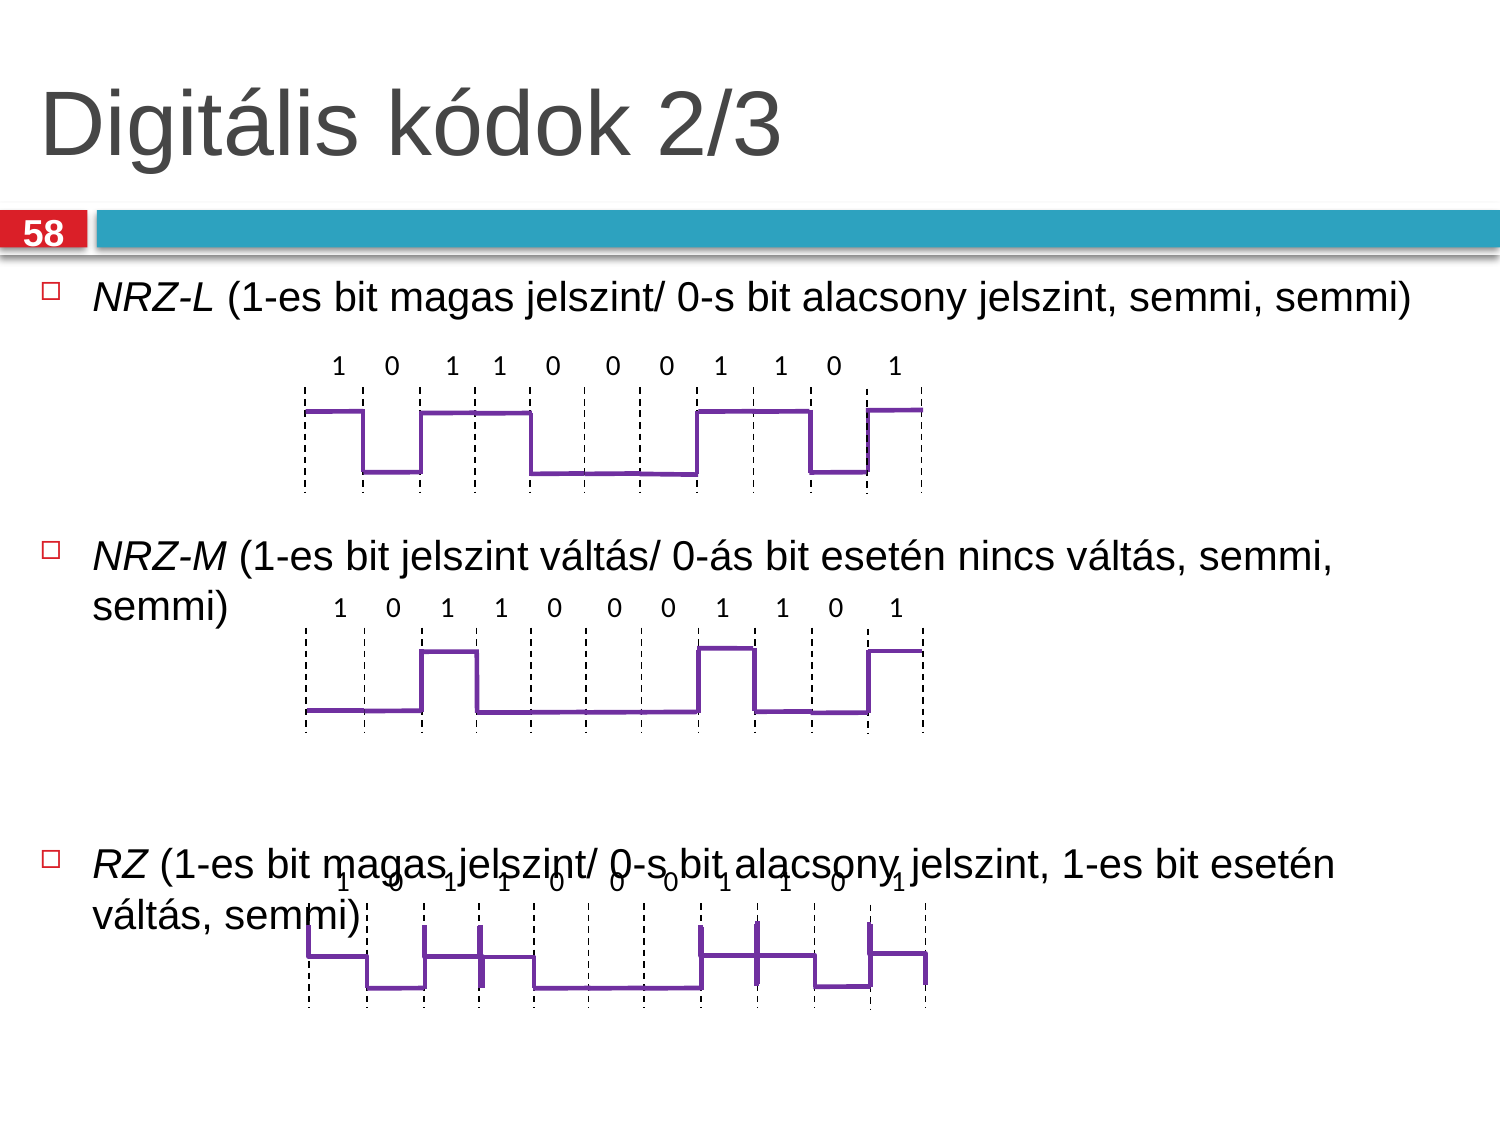

# Digitális kódok 2/3
58
NRZ-L (1-es bit magas jelszint/ 0-s bit alacsony jelszint, semmi, semmi)

NRZ-M (1-es bit jelszint váltás/ 0-ás bit esetén nincs váltás, semmi, semmi)

RZ (1-es bit magas jelszint/ 0-s bit alacsony jelszint, 1-es bit esetén váltás, semmi)
  1      0       1     1      0       0      0      1       1      0       1
  1      0      1      1      0       0      0      1       1      0       1
  1      0      1      1      0       0      0      1       1      0       1